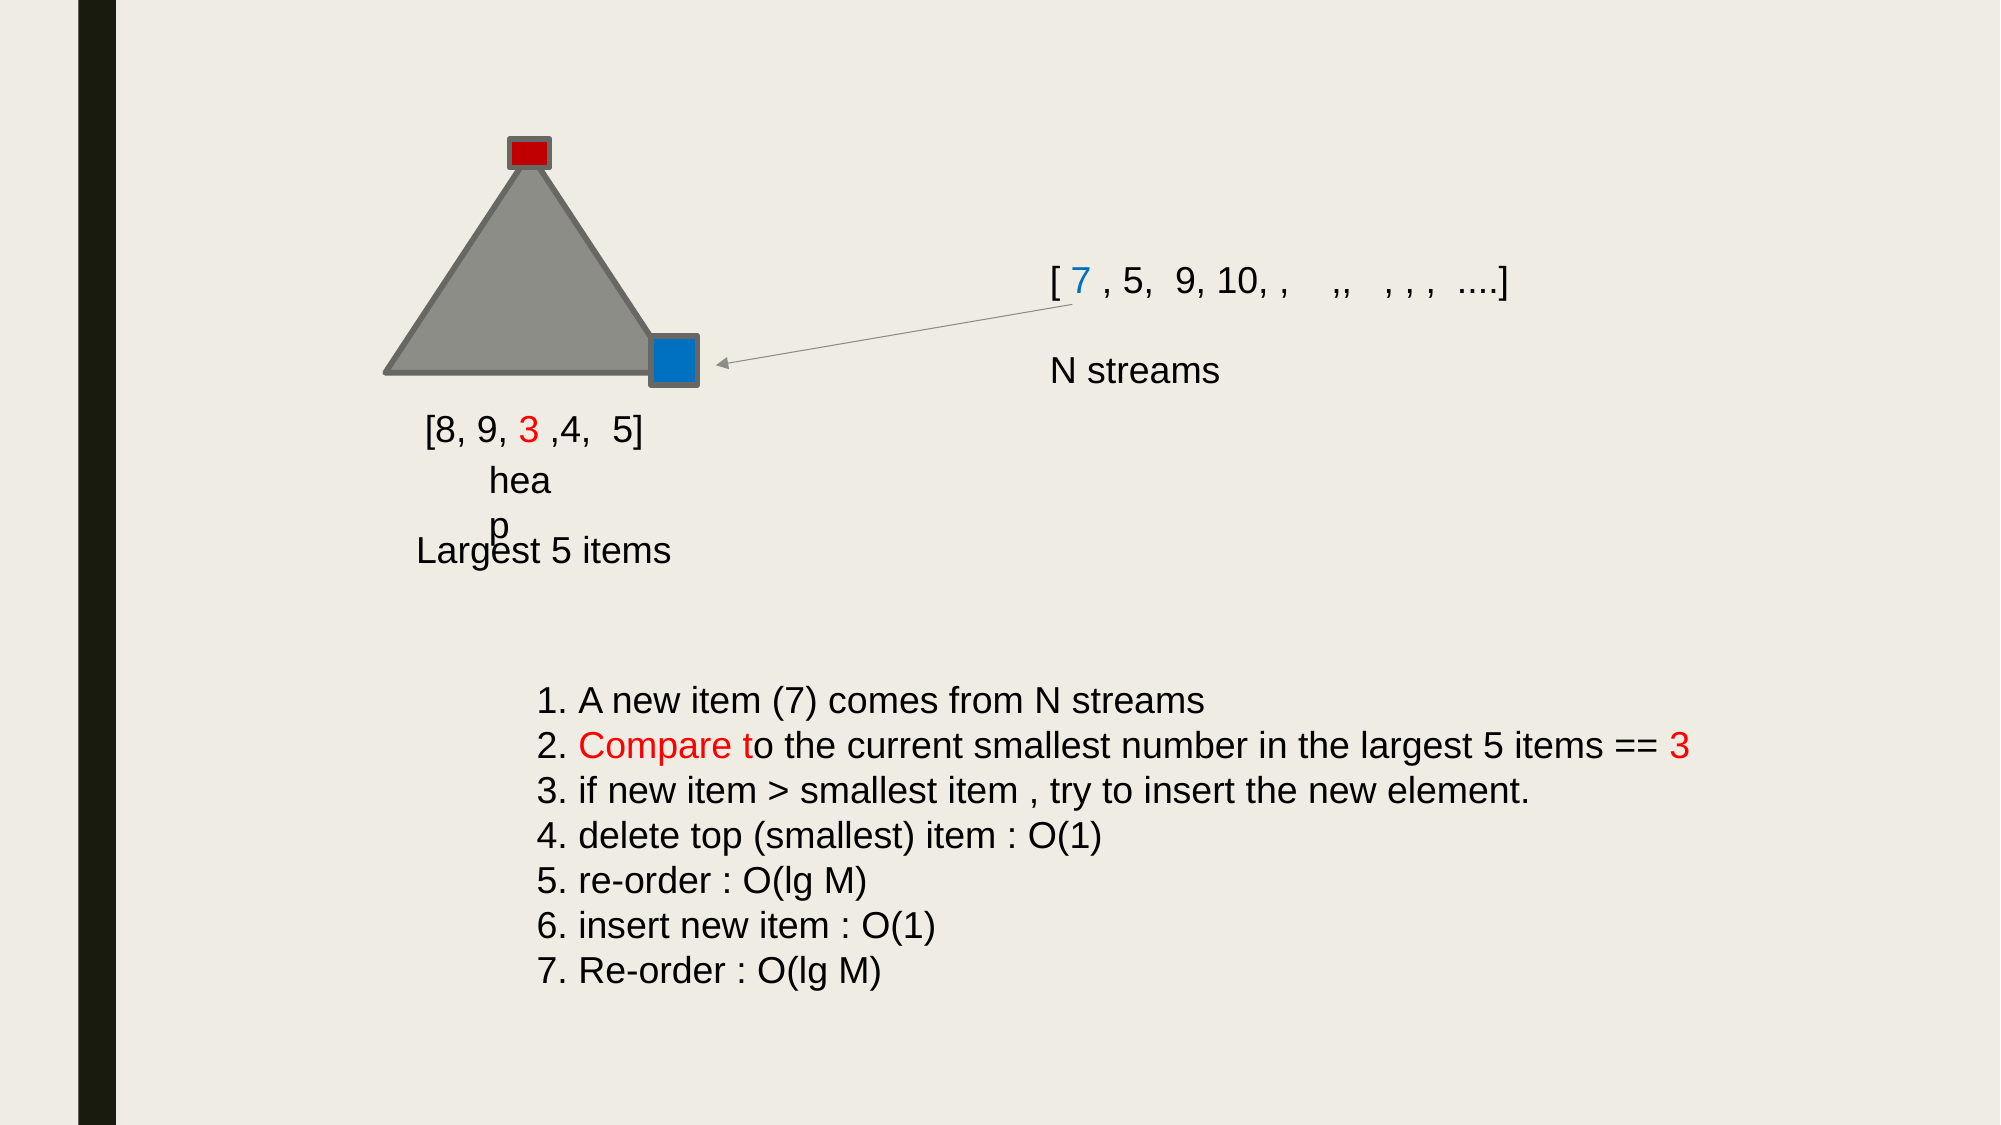

[ 7 , 5,  9, 10, ,    ,,   , , ,  ....]

N streams

[8, 9, 3 ,4,  5]
heap
Largest 5 items
1. A new item (7) comes from N streams
2. Compare to the current smallest number in the largest 5 items == 3
3. if new item > smallest item , try to insert the new element.
4. delete top (smallest) item : O(1)
5. re-order : O(lg M)
6. insert new item : O(1)
7. Re-order : O(lg M)